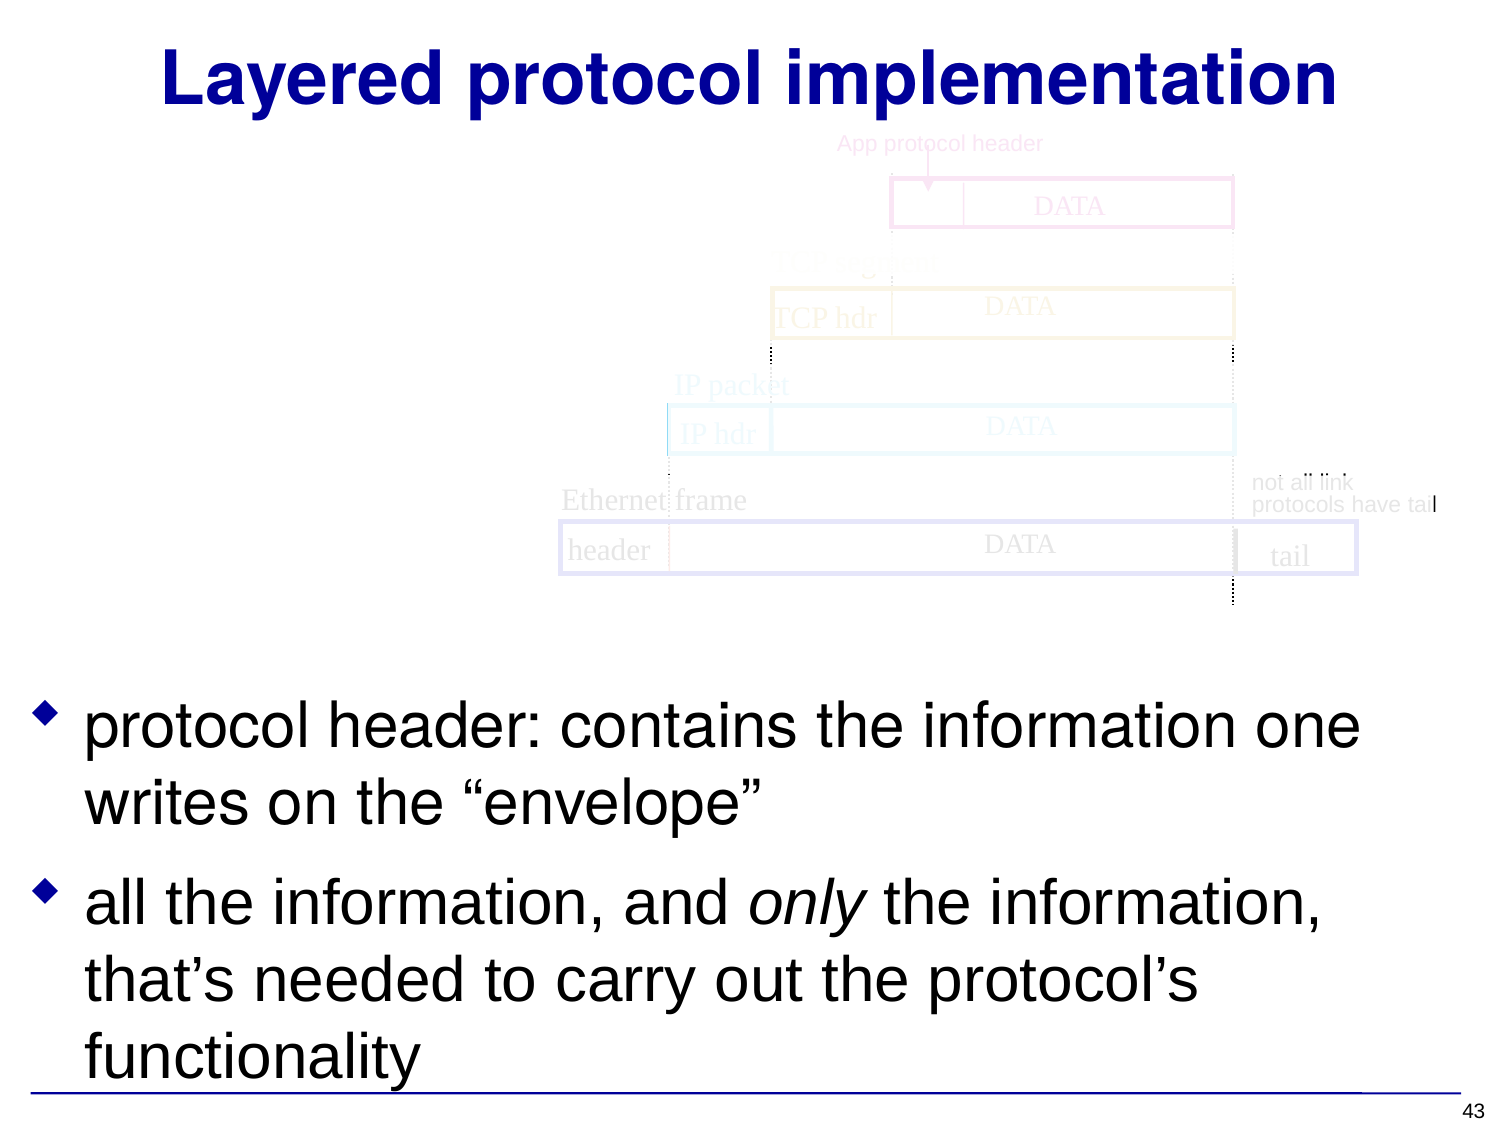

# Layered protocol implementation
App protocol header

DATA

TCP segment
DATA

TCP hdr
IP packet
DATA

IP hdr

not all link protocols have tail
Ethernet frame
DATA

header

tail

protocol header: contains the information one writes on the “envelope”
all the information, and only the information, that’s needed to carry out the protocol’s functionality
43